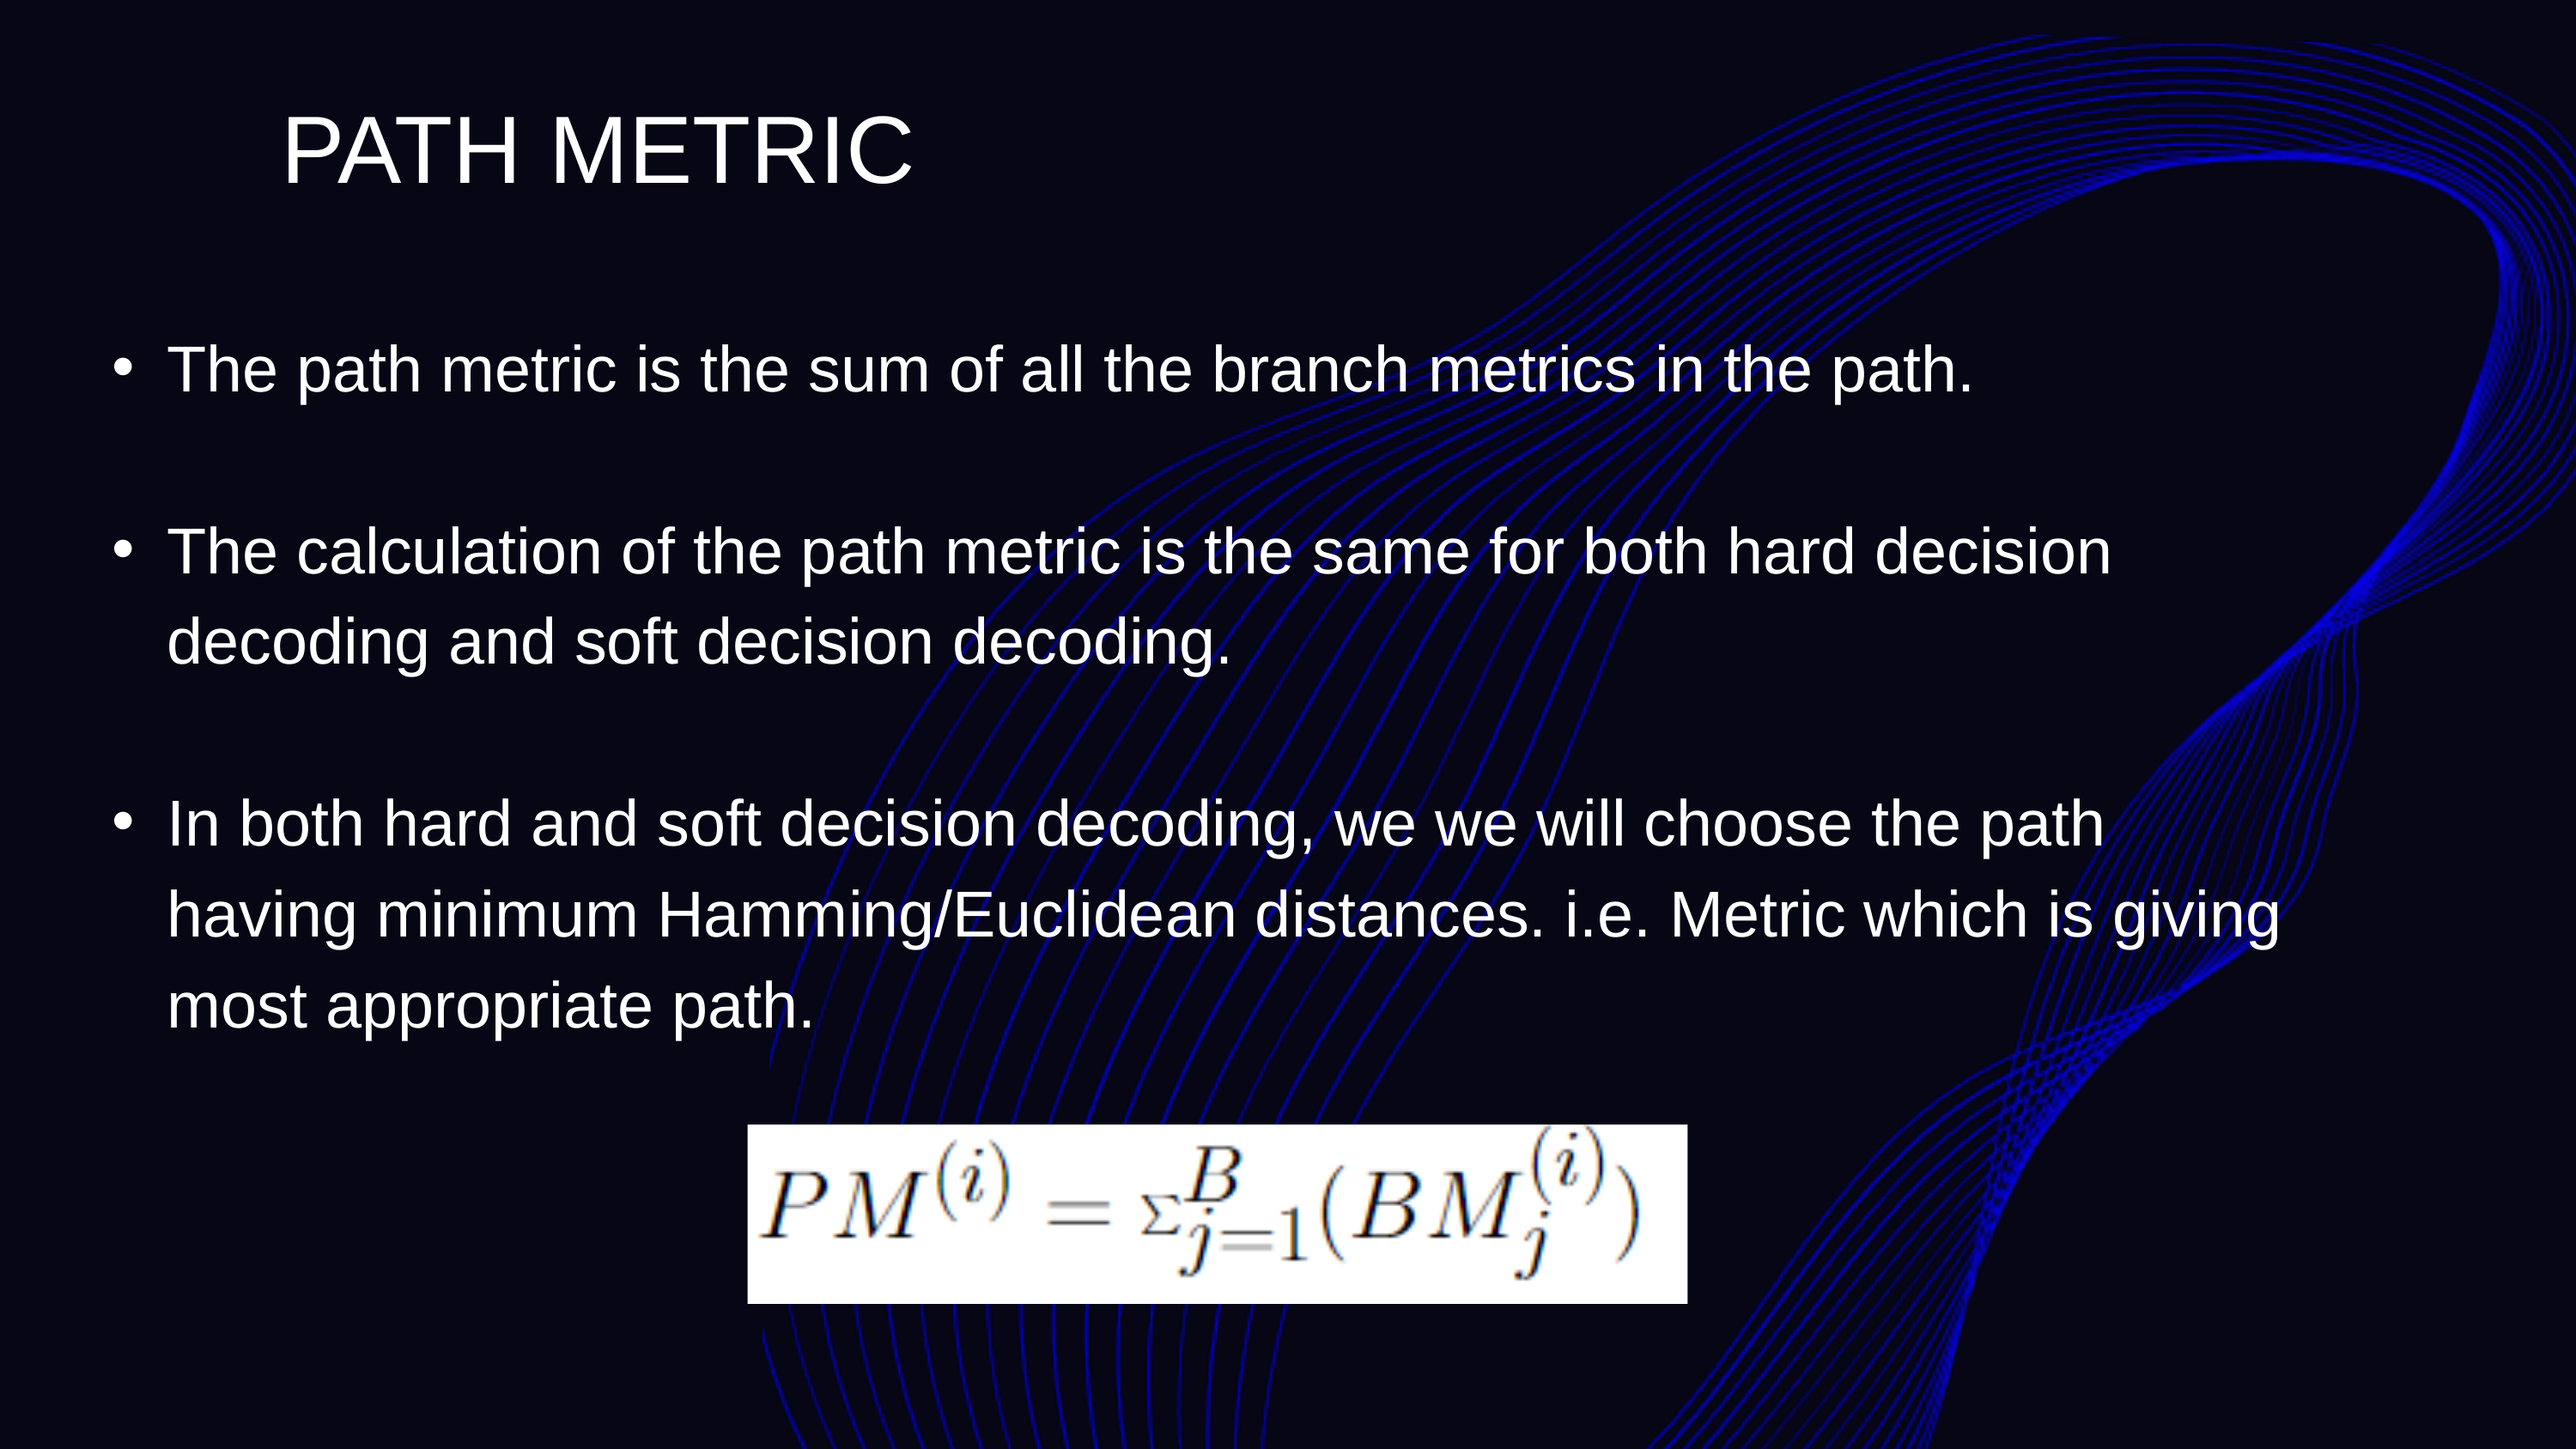

PATH METRIC
The path metric is the sum of all the branch metrics in the path.

The calculation of the path metric is the same for both hard decision decoding and soft decision decoding.

In both hard and soft decision decoding, we we will choose the path having minimum Hamming/Euclidean distances. i.e. Metric which is giving most appropriate path.